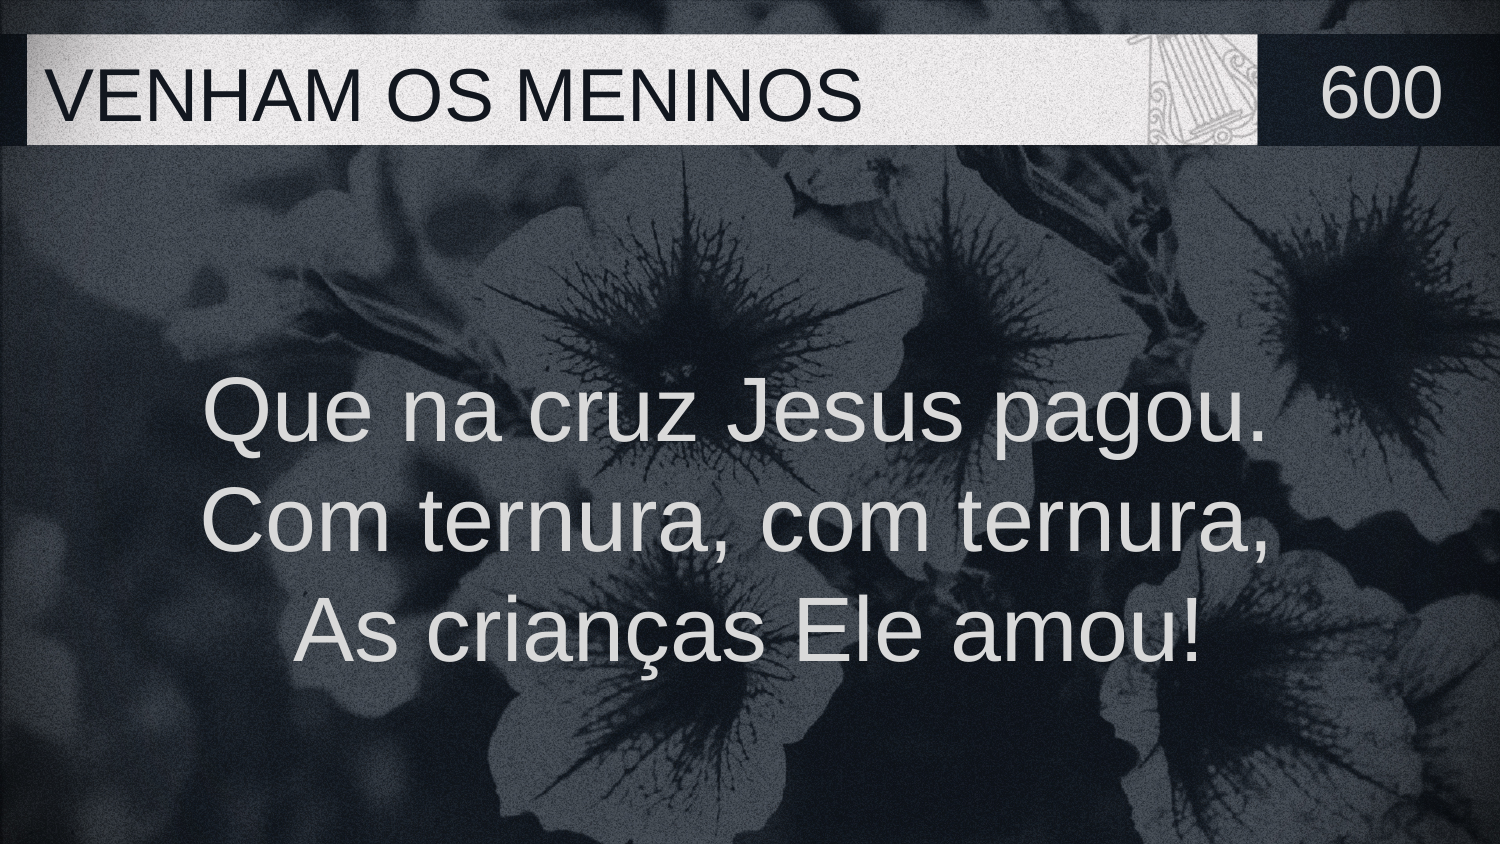

# VENHAM OS MENINOS
600
Que na cruz Jesus pagou.
Com ternura, com ternura,
As crianças Ele amou!